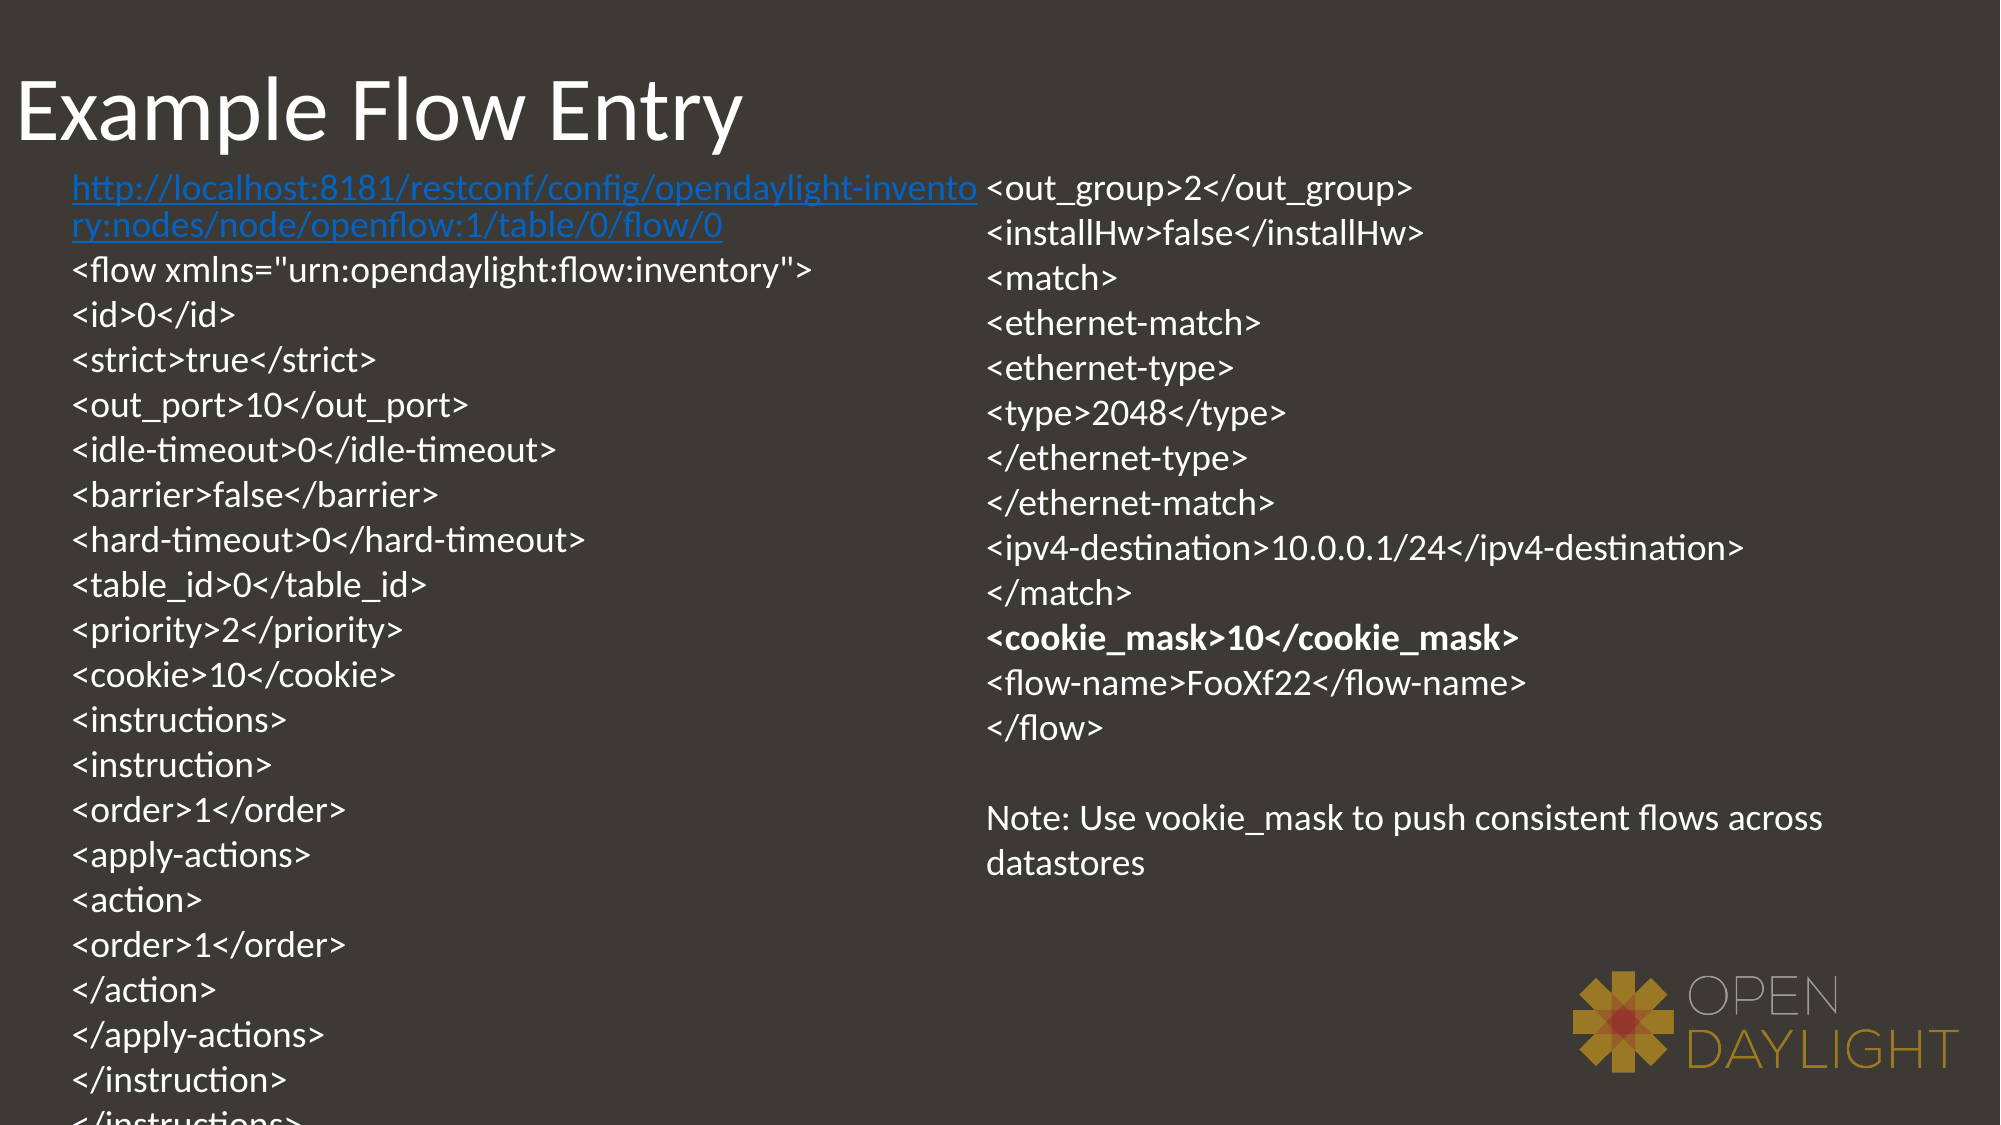

Example Flow Entry
http://localhost:8181/restconf/config/opendaylight-inventory:nodes/node/openflow:1/table/0/flow/0
<flow xmlns="urn:opendaylight:flow:inventory">
<id>0</id>
<strict>true</strict>
<out_port>10</out_port>
<idle-timeout>0</idle-timeout>
<barrier>false</barrier>
<hard-timeout>0</hard-timeout>
<table_id>0</table_id>
<priority>2</priority>
<cookie>10</cookie>
<instructions>
<instruction>
<order>1</order>
<apply-actions>
<action>
<order>1</order>
</action>
</apply-actions>
</instruction>
</instructions>
<out_group>2</out_group>
<installHw>false</installHw>
<match>
<ethernet-match>
<ethernet-type>
<type>2048</type>
</ethernet-type>
</ethernet-match>
<ipv4-destination>10.0.0.1/24</ipv4-destination>
</match>
<cookie_mask>10</cookie_mask>
<flow-name>FooXf22</flow-name>
</flow>

Note: Use vookie_mask to push consistent flows across datastores